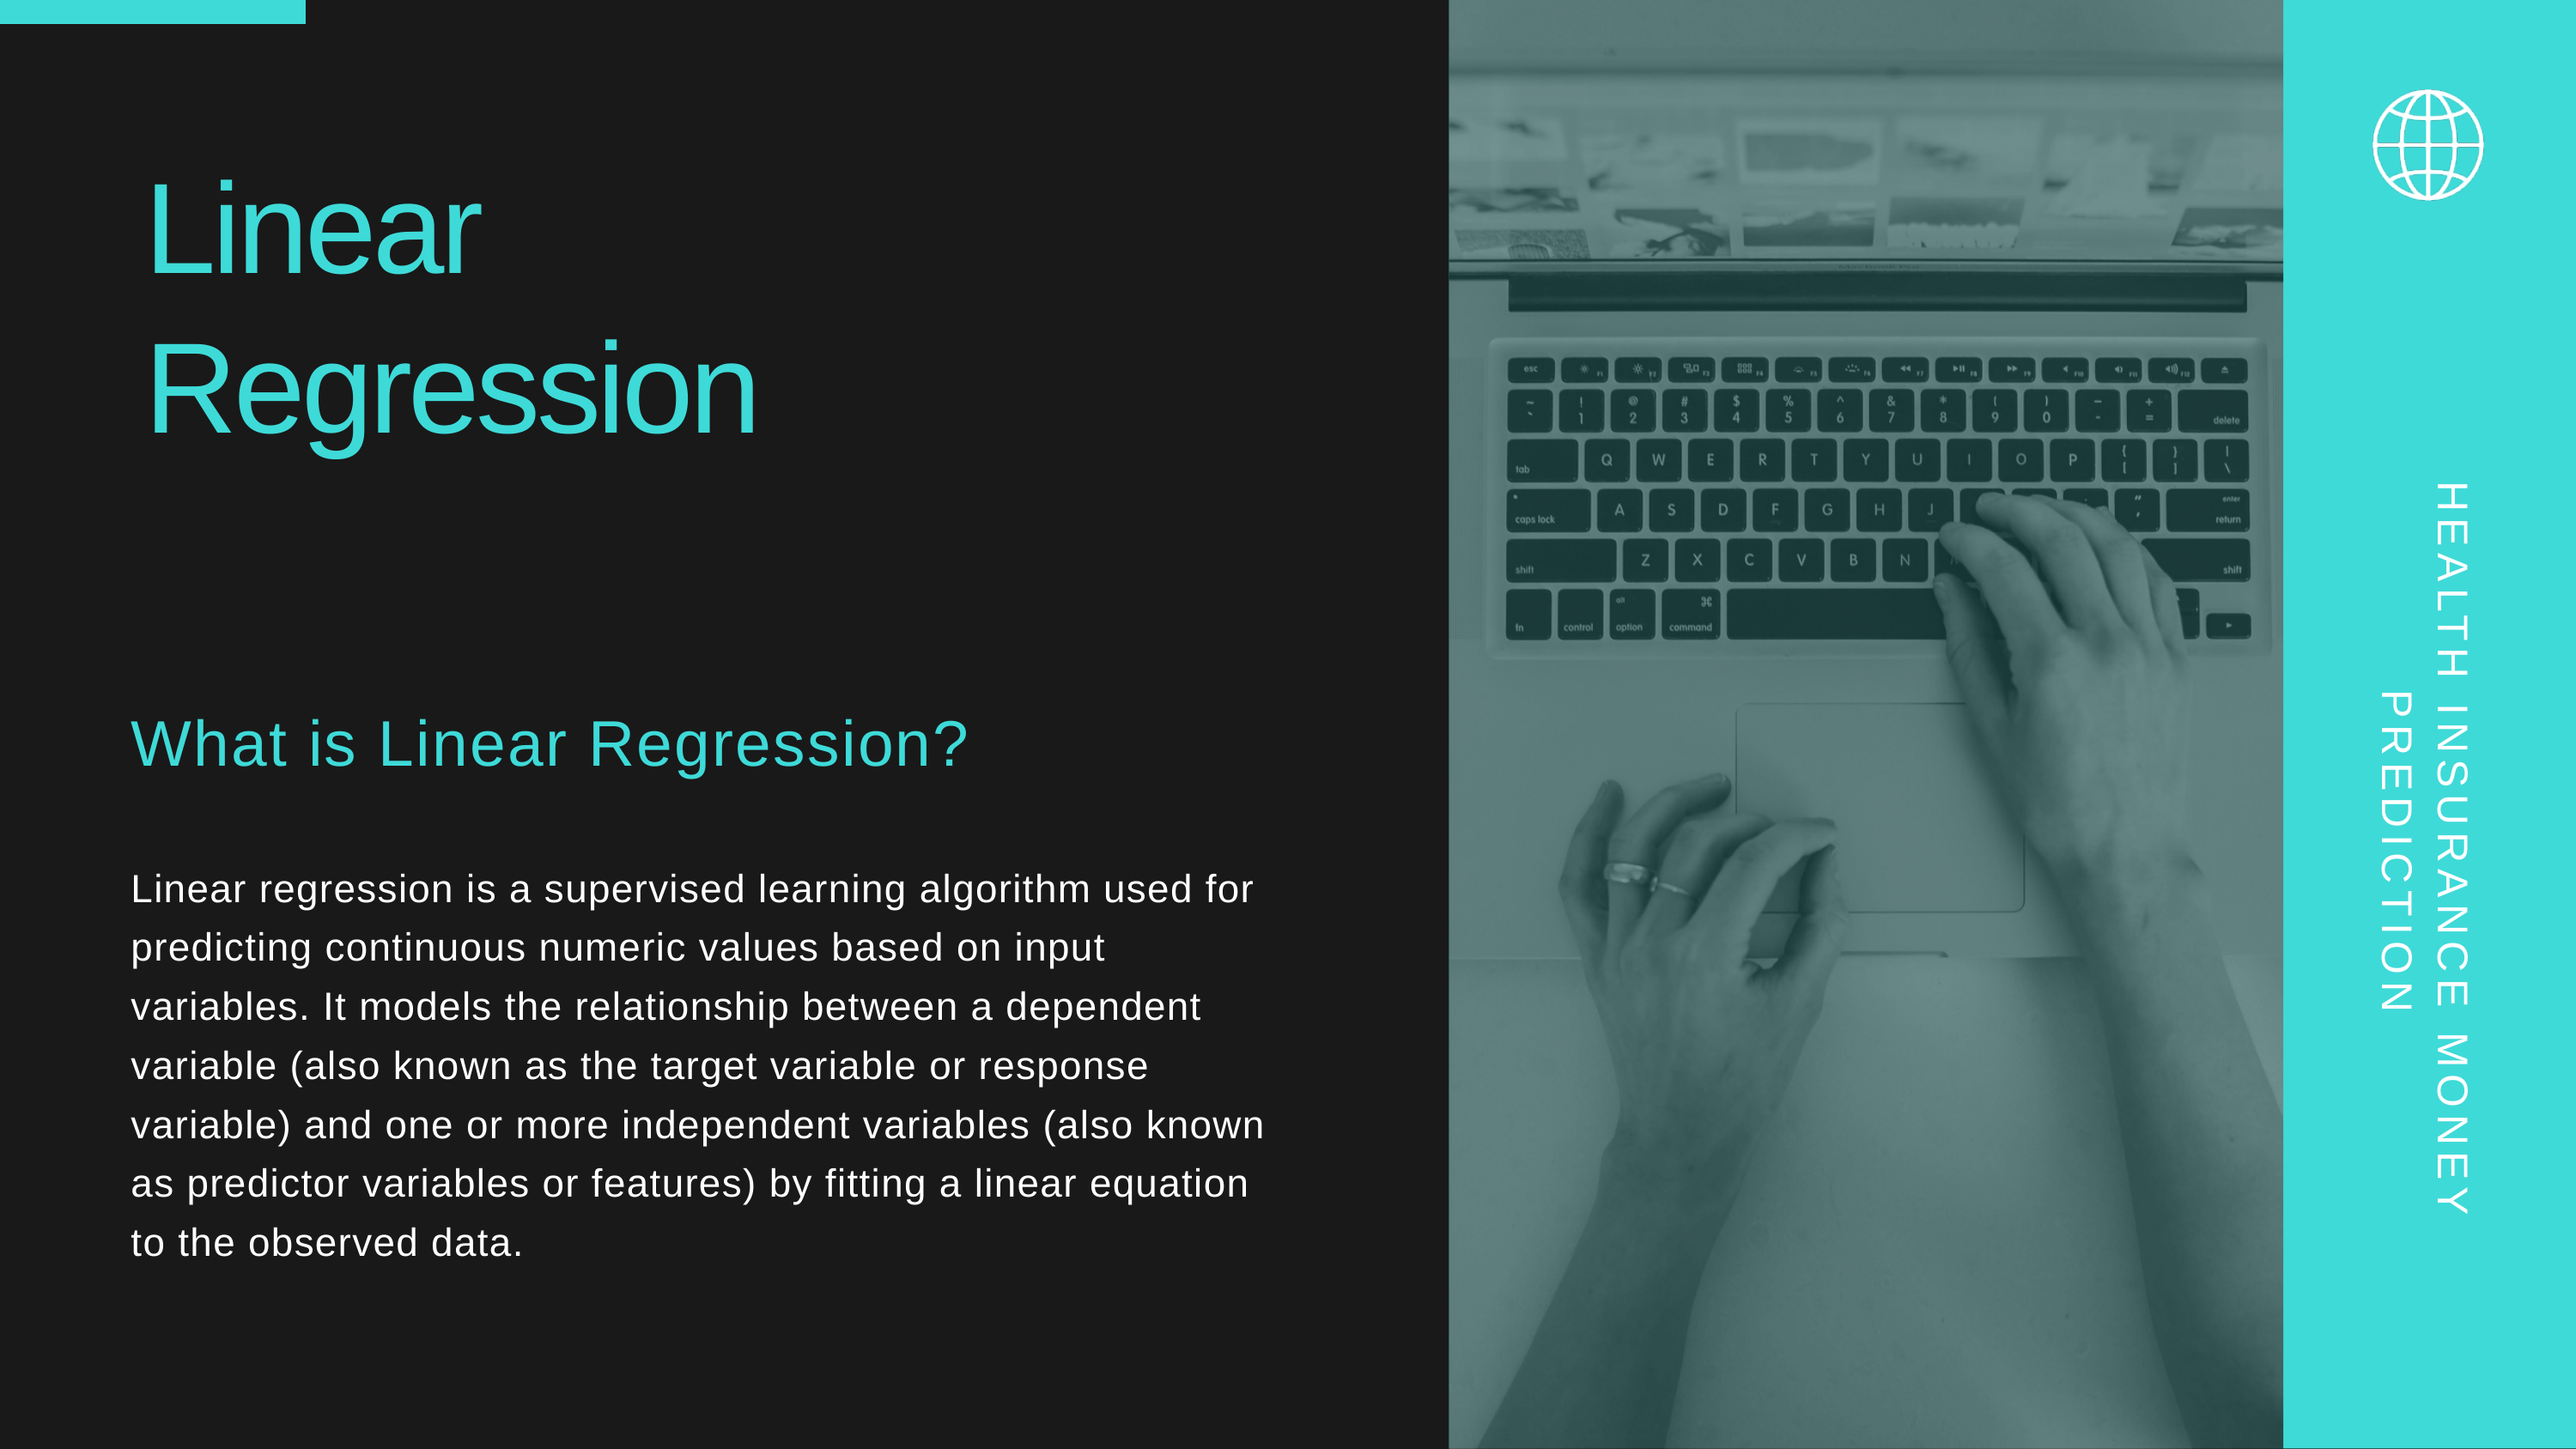

Linear
Regression
What is Linear Regression?

Linear regression is a supervised learning algorithm used for predicting continuous numeric values based on input variables. It models the relationship between a dependent variable (also known as the target variable or response variable) and one or more independent variables (also known as predictor variables or features) by fitting a linear equation to the observed data.
HEALTH INSURANCE MONEY PREDICTION